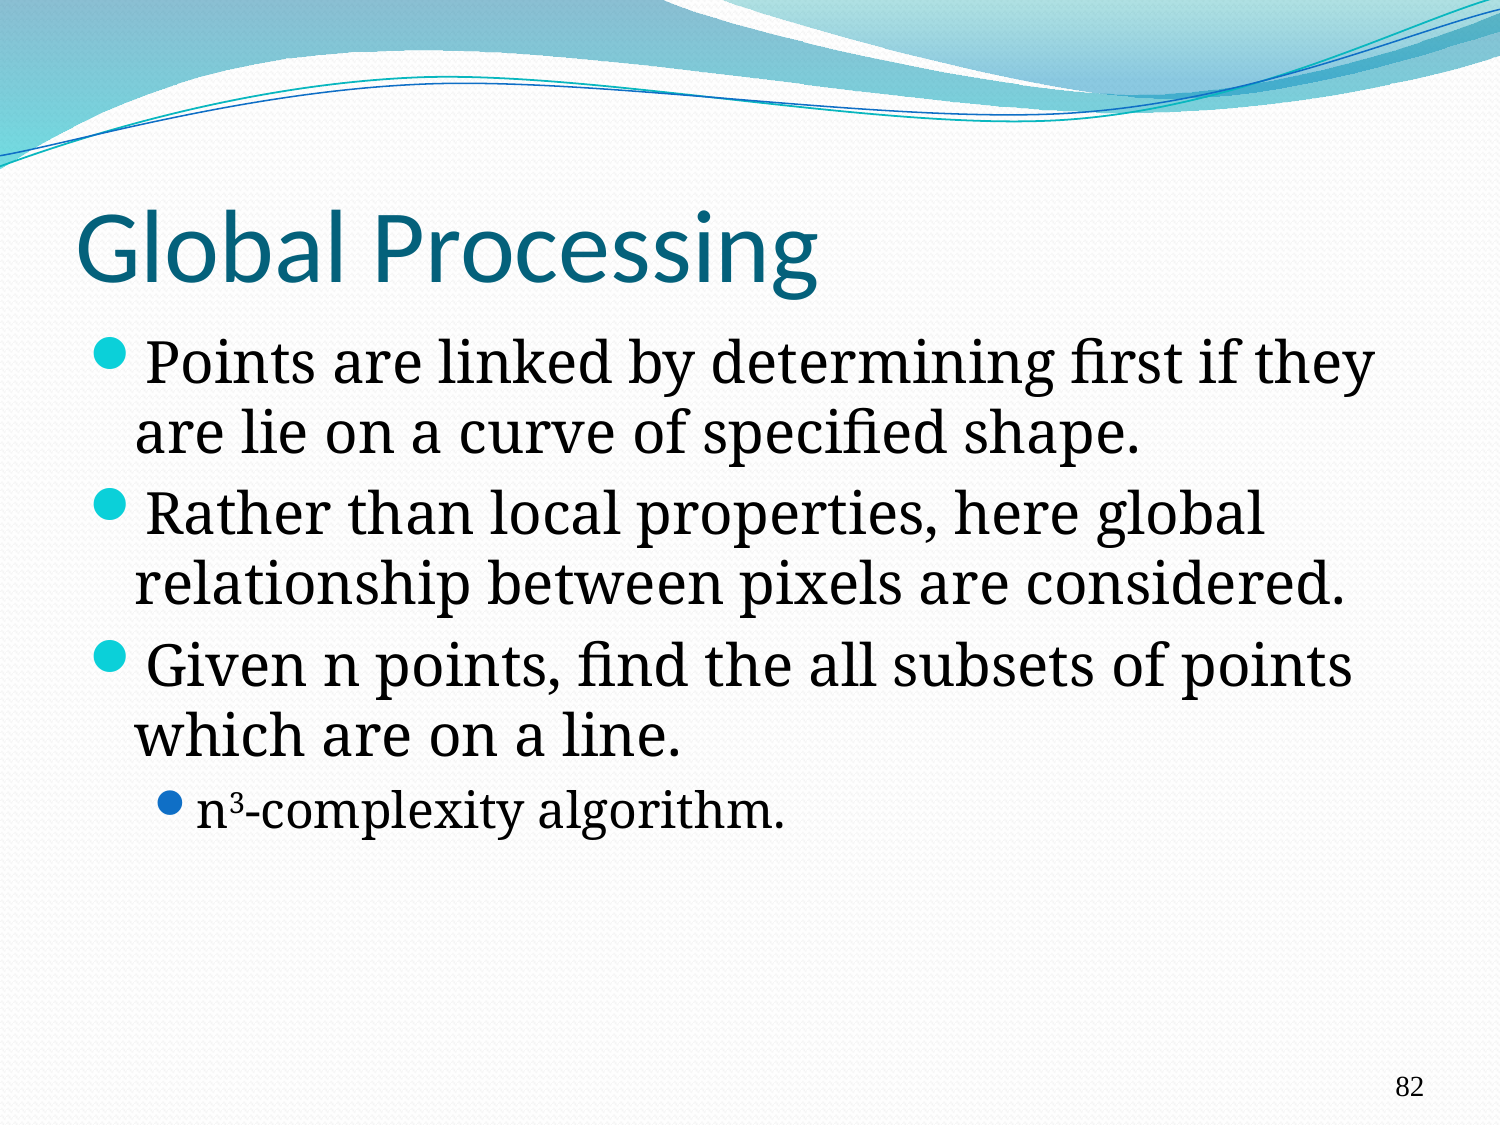

# Global Processing
Points are linked by determining first if they are lie on a curve of specified shape.
Rather than local properties, here global relationship between pixels are considered.
Given n points, find the all subsets of points which are on a line.
n3-complexity algorithm.
82